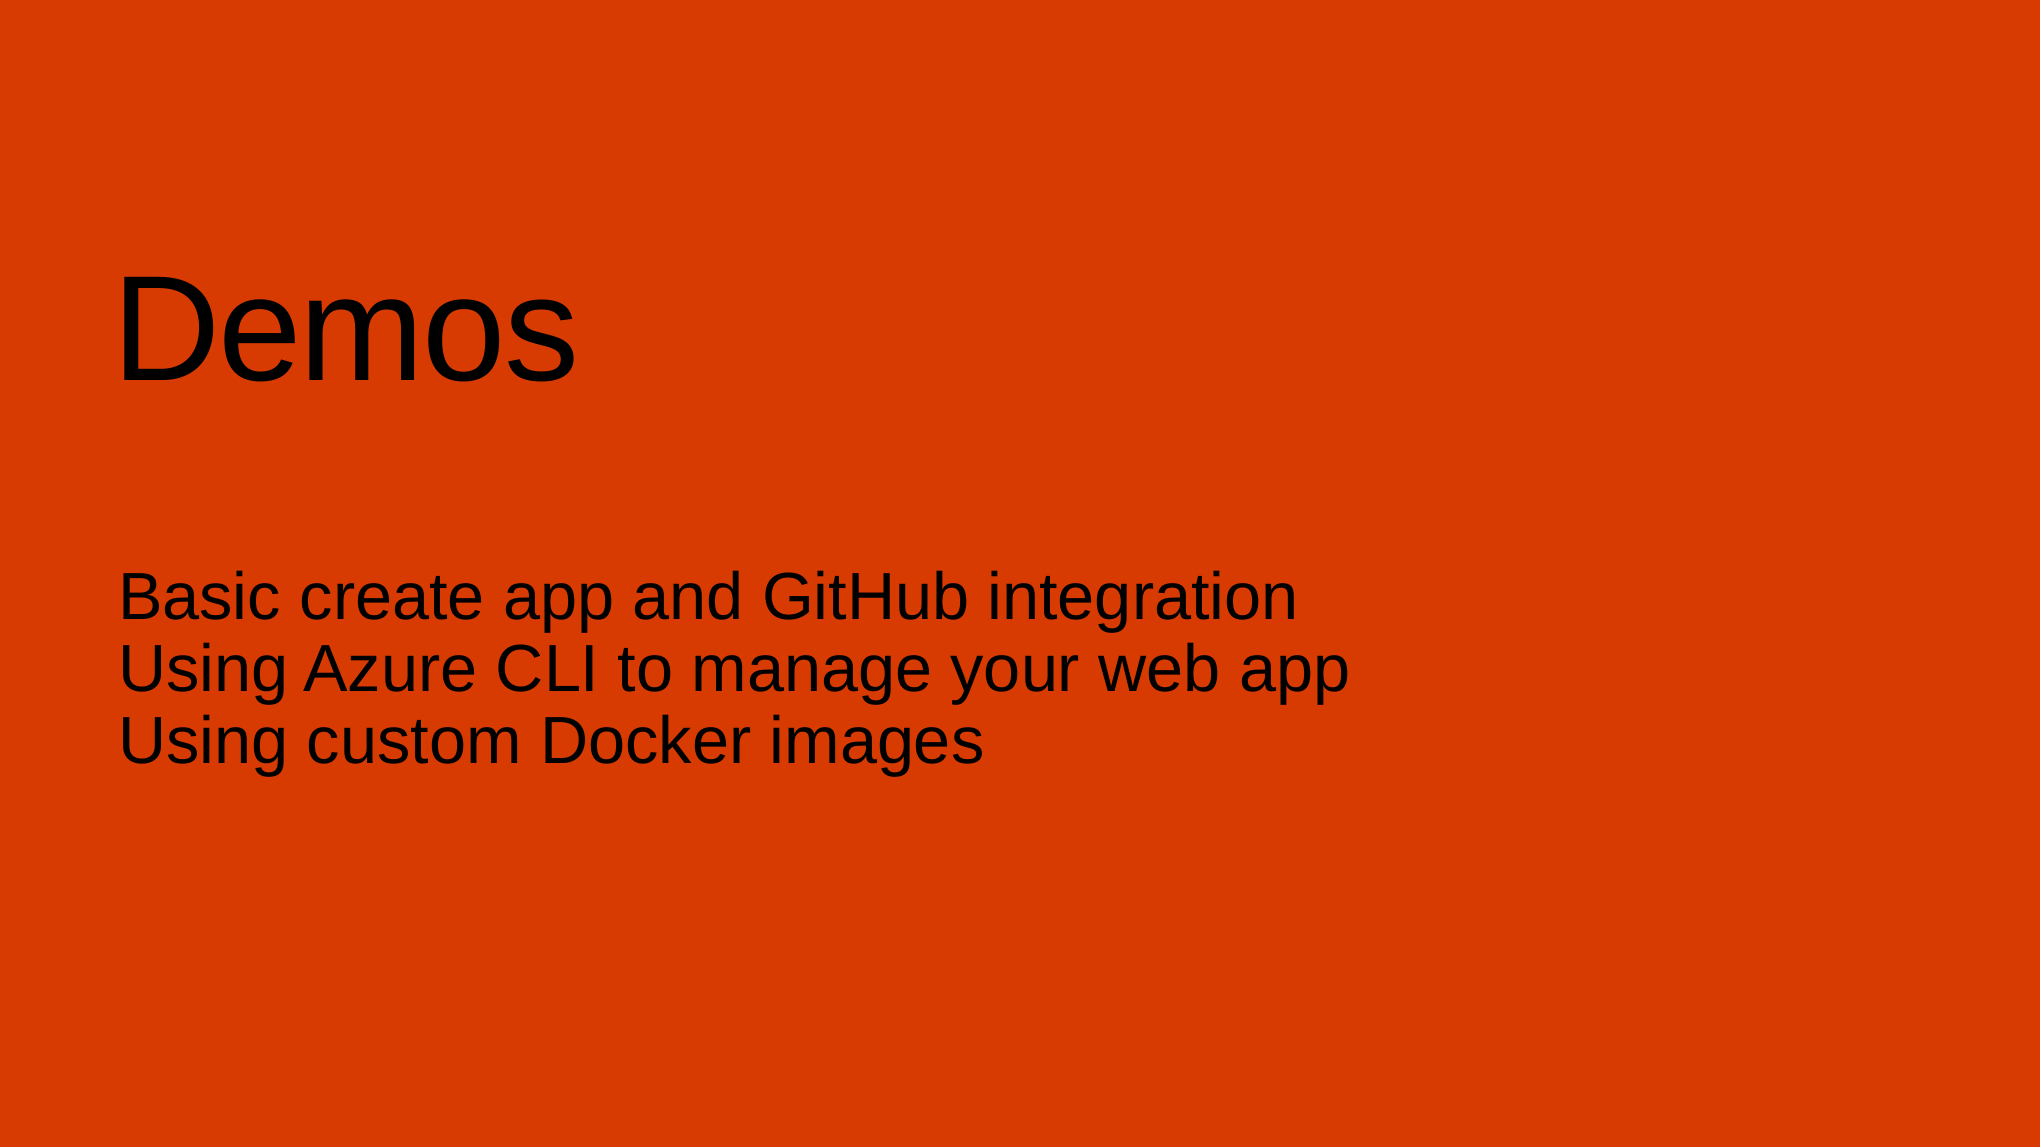

# Demos
Basic create app and GitHub integration
Using Azure CLI to manage your web app
Using custom Docker images